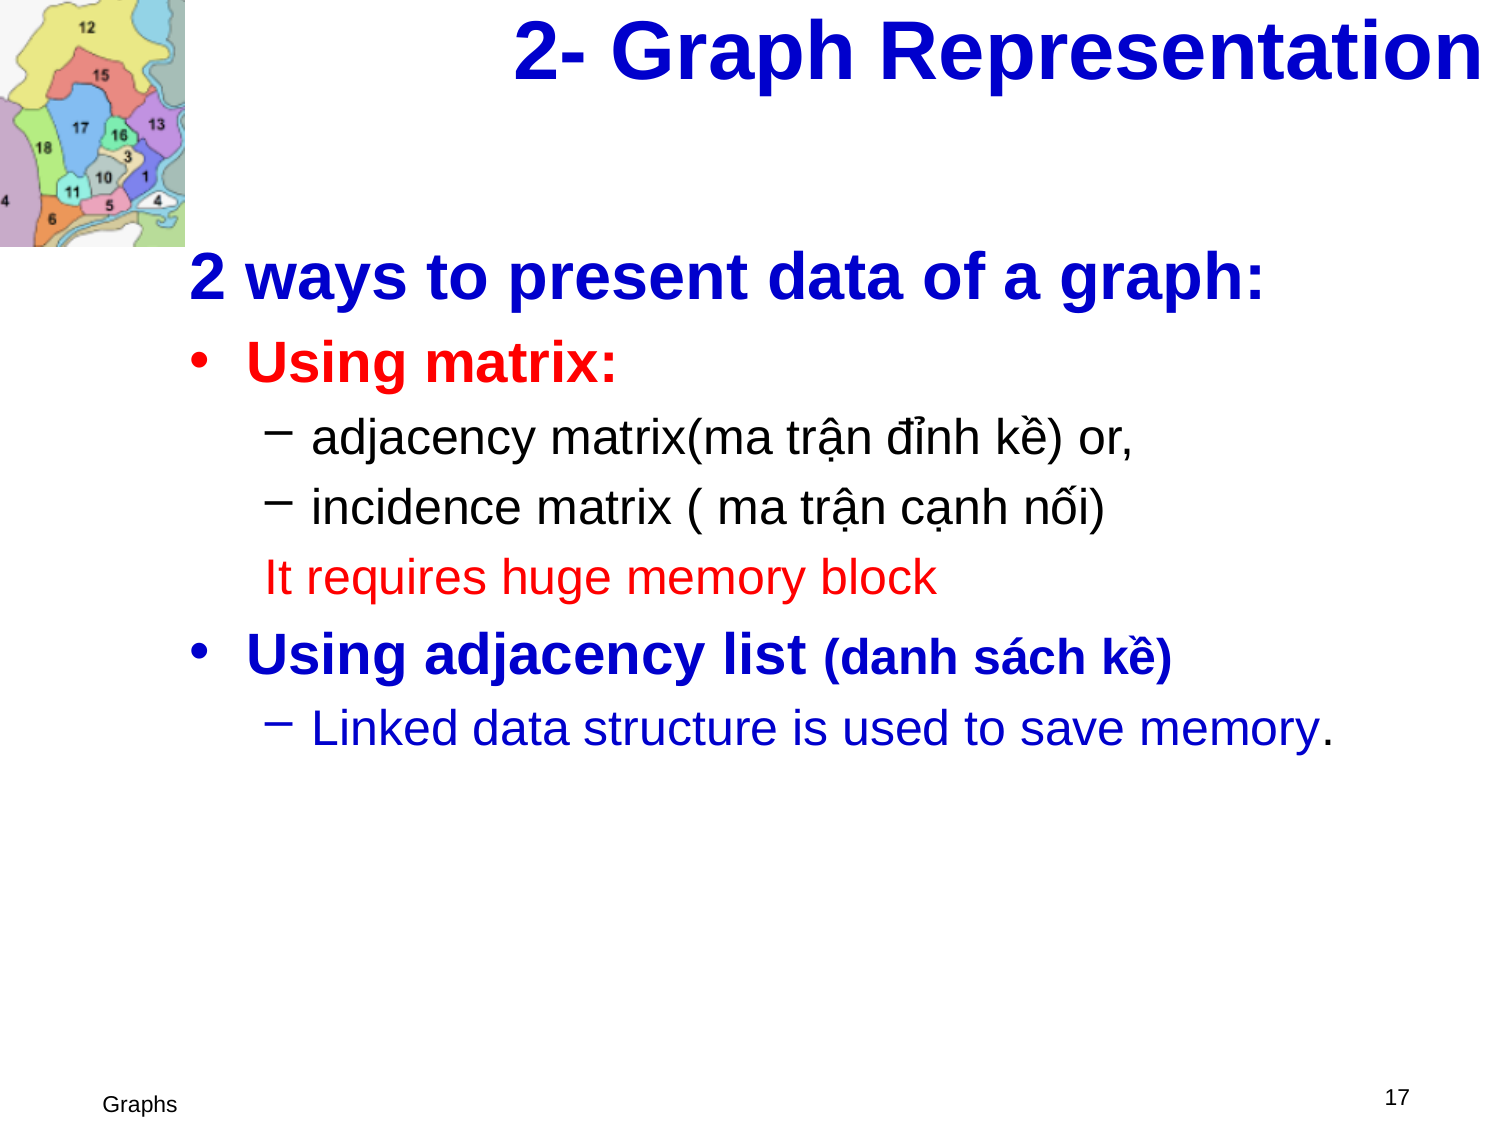

# 2- Graph Representation
2 ways to present data of a graph:
Using matrix:
adjacency matrix(ma trận đỉnh kề) or,
incidence matrix ( ma trận cạnh nối)
It requires huge memory block
Using adjacency list (danh sách kề)
Linked data structure is used to save memory.

 17